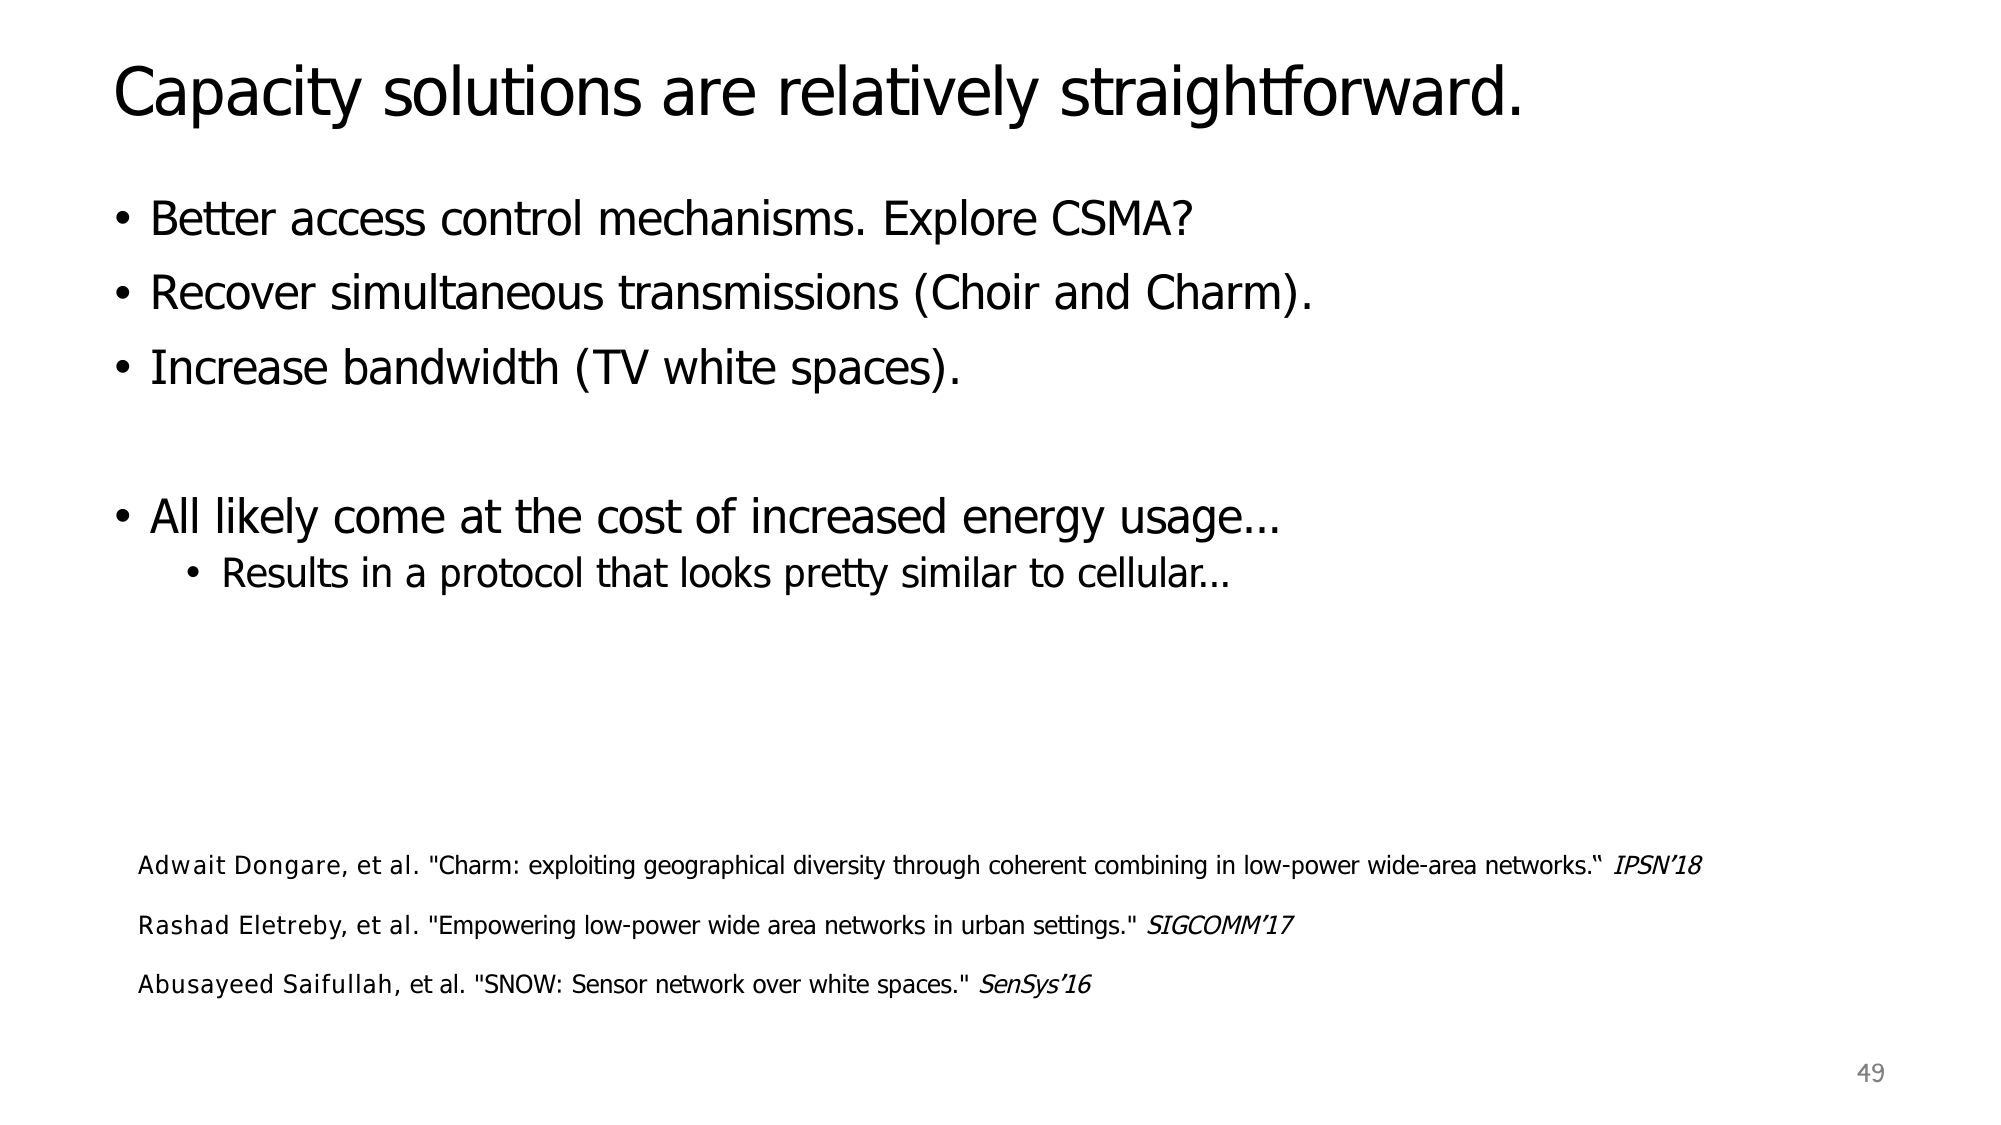

# Capacity solutions are relatively straightforward.
Better access control mechanisms. Explore CSMA?
Recover simultaneous transmissions (Choir and Charm).
Increase bandwidth (TV white spaces).

All likely come at the cost of increased energy usage…
Results in a protocol that looks pretty similar to cellular…

Adwait Dongare, et al. "Charm: exploiting geographical diversity through coherent combining in low-power wide-area networks.“ IPSN’18
Rashad Eletreby, et al. "Empowering low-power wide area networks in urban settings." SIGCOMM’17
Abusayeed Saifullah, et al. "SNOW: Sensor network over white spaces." SenSys’16
49